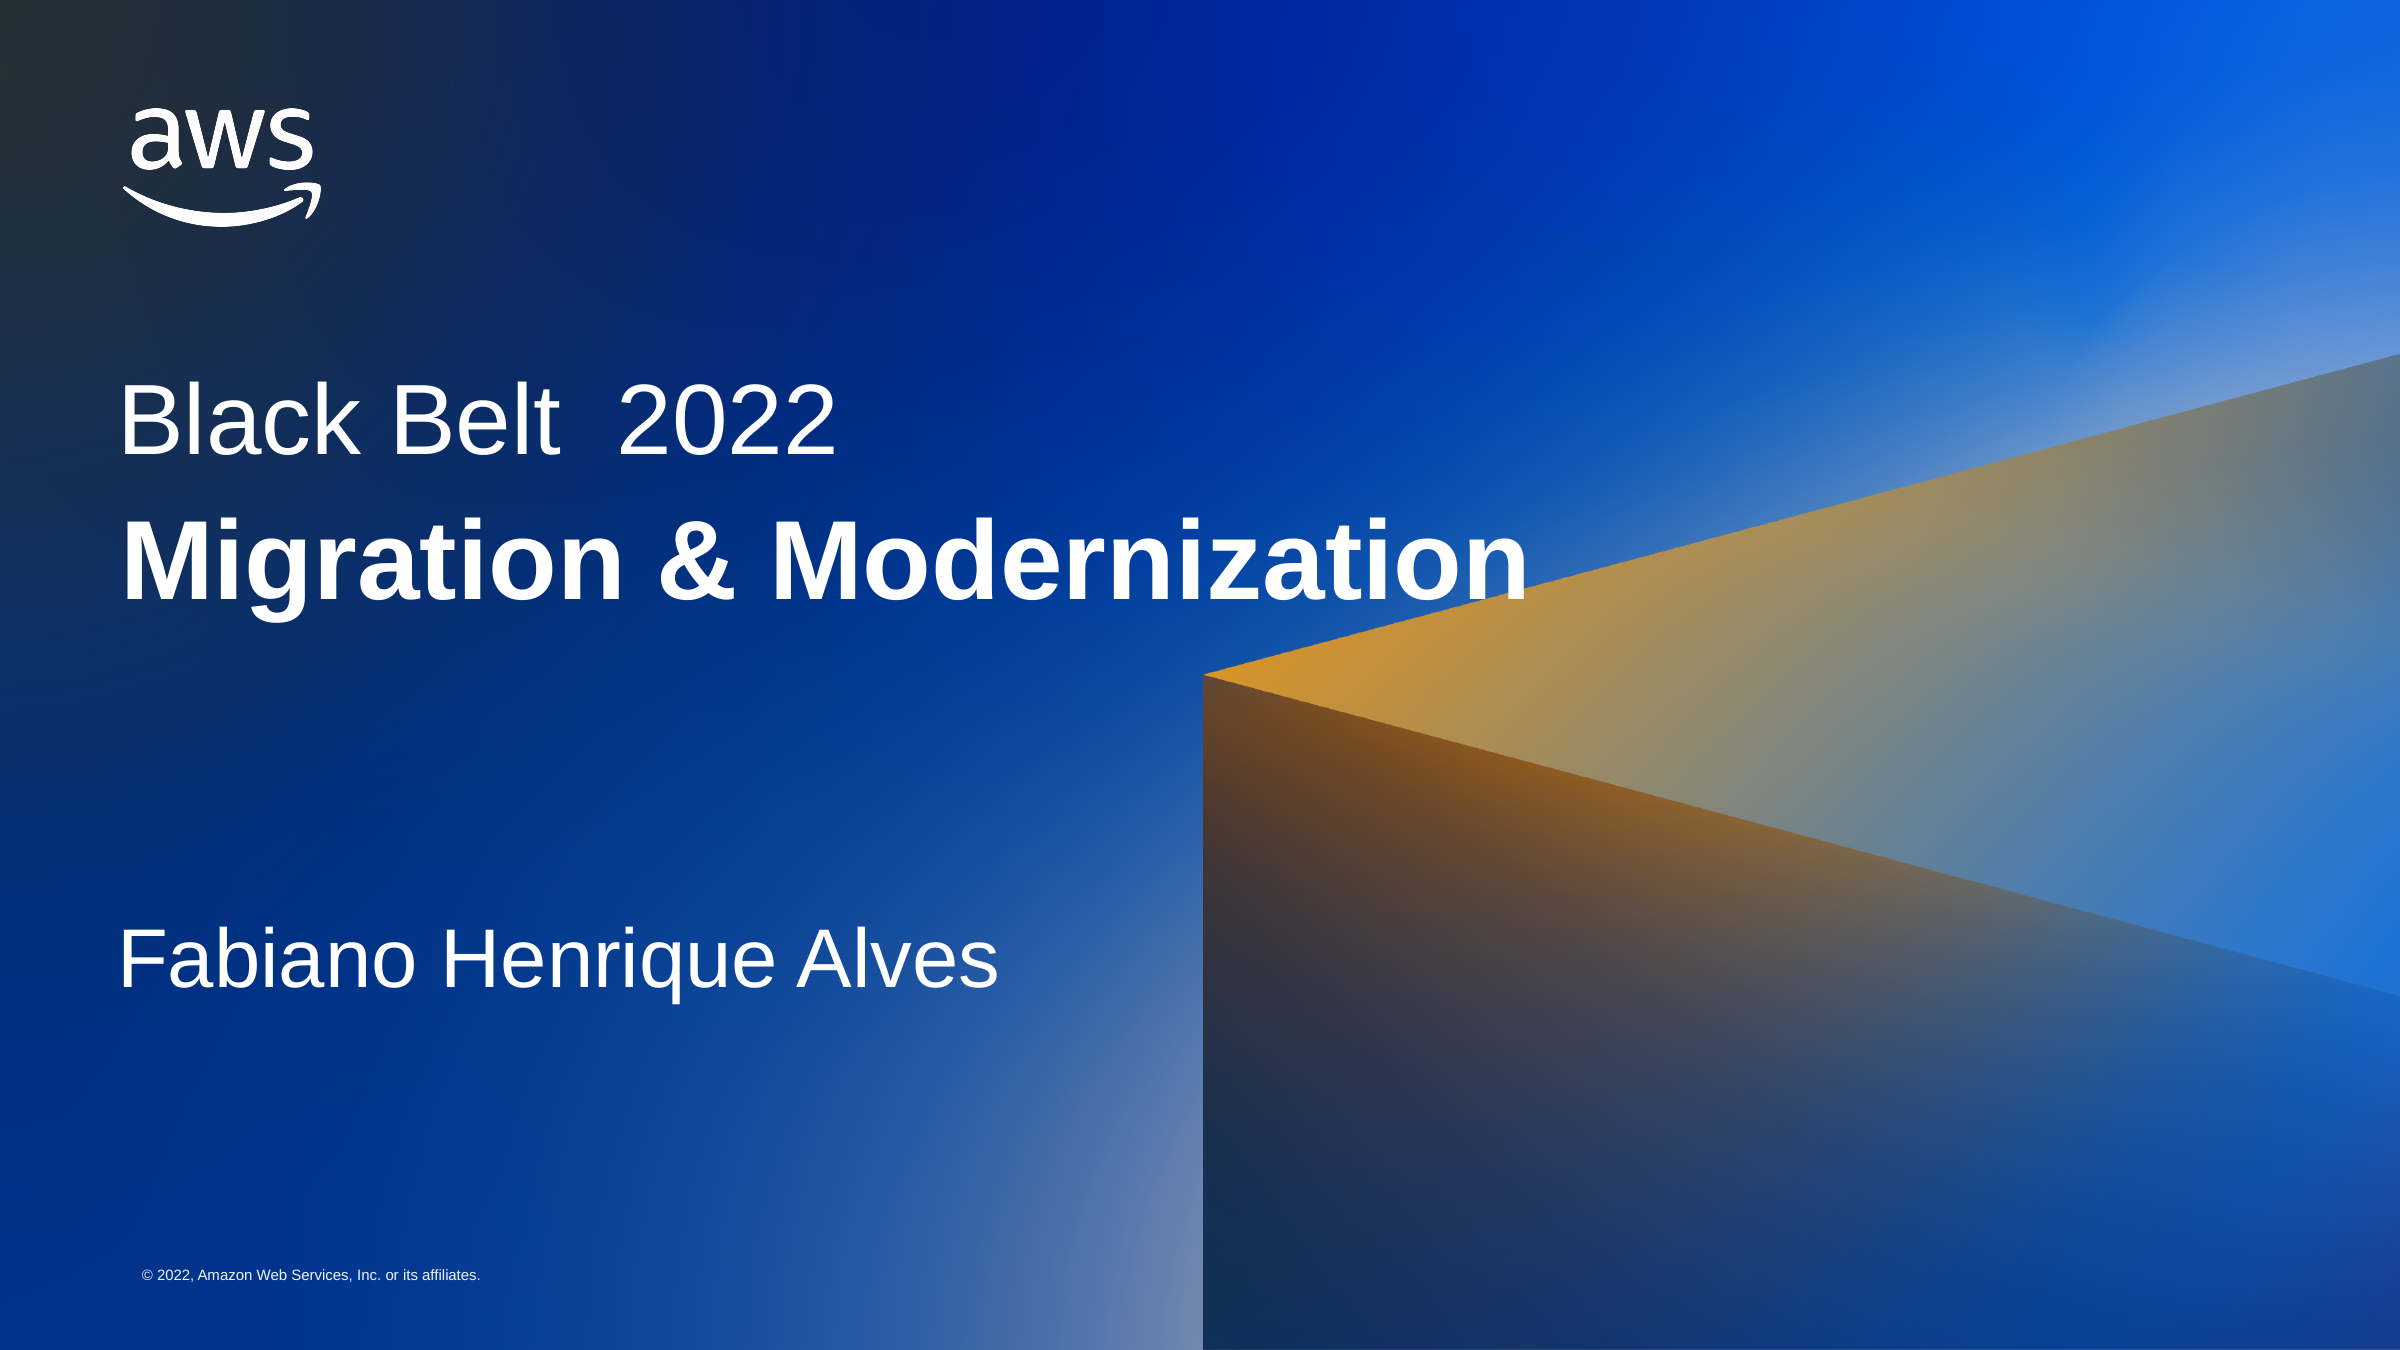

Black Belt  2022
# Migration & Modernization
Fabiano Henrique Alves